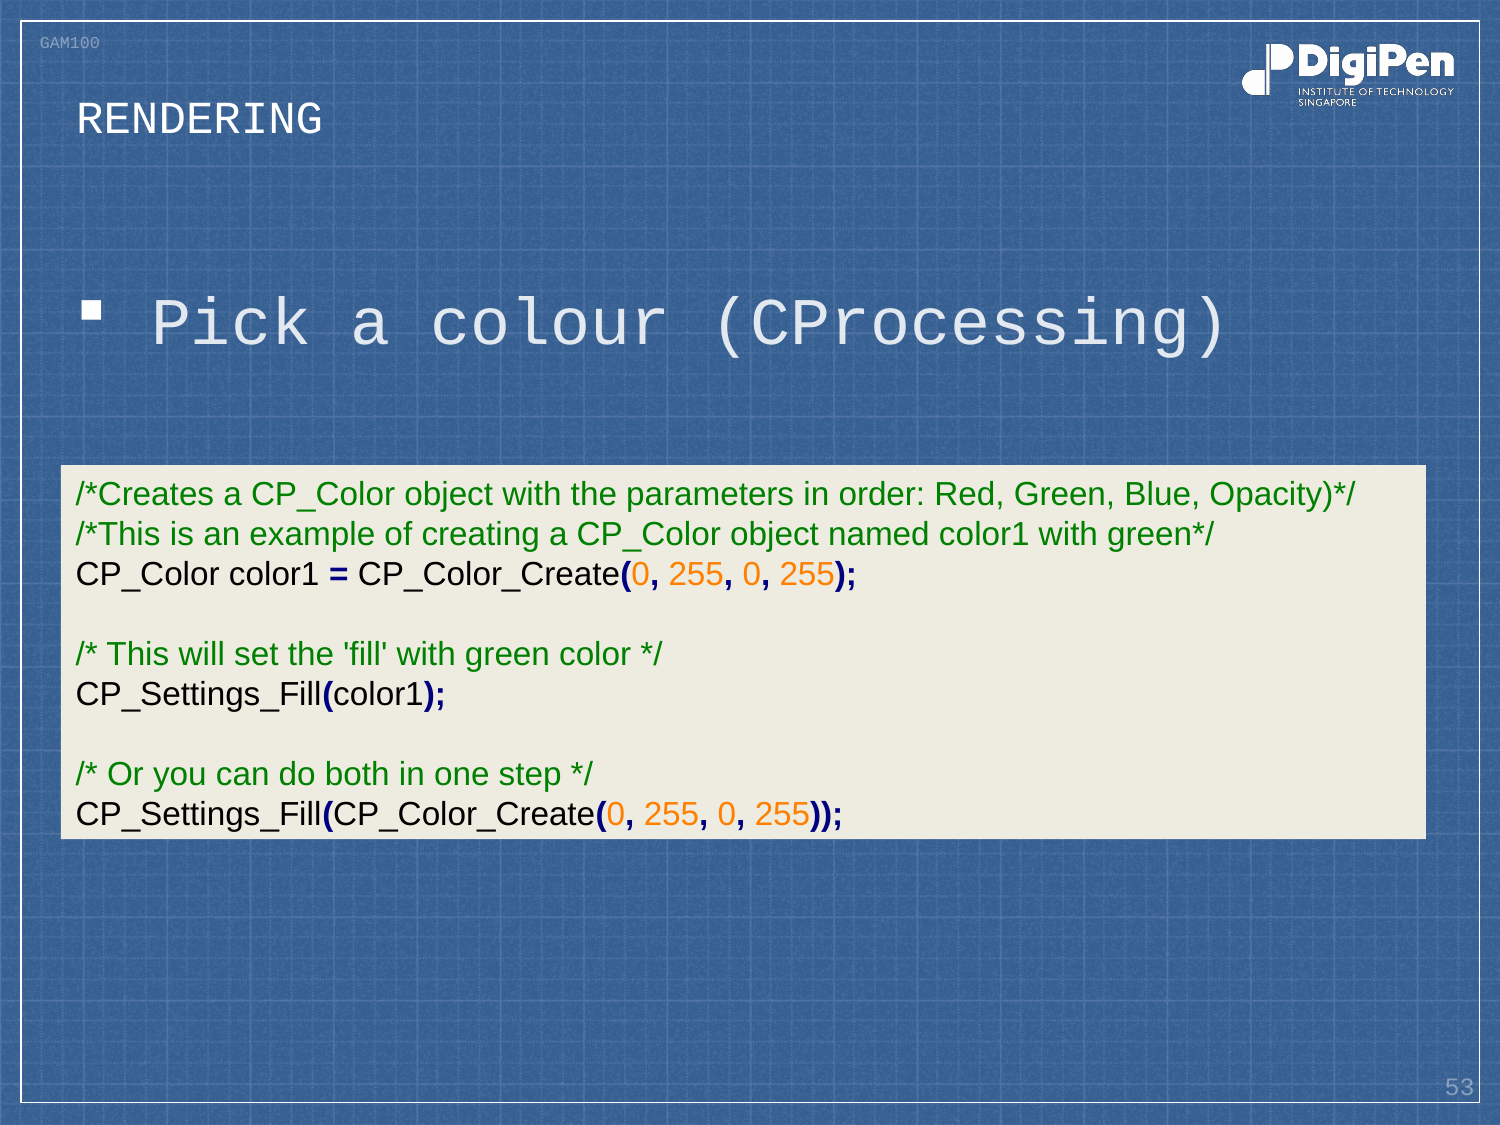

# rendering
Pick a colour (CProcessing)

/*Creates a CP_Color object with the parameters in order: Red, Green, Blue, Opacity)*/
/*This is an example of creating a CP_Color object named color1 with green*/
CP_Color color1 = CP_Color_Create(0, 255, 0, 255);

/* This will set the 'fill' with green color */
CP_Settings_Fill(color1);

/* Or you can do both in one step */
CP_Settings_Fill(CP_Color_Create(0, 255, 0, 255));
53